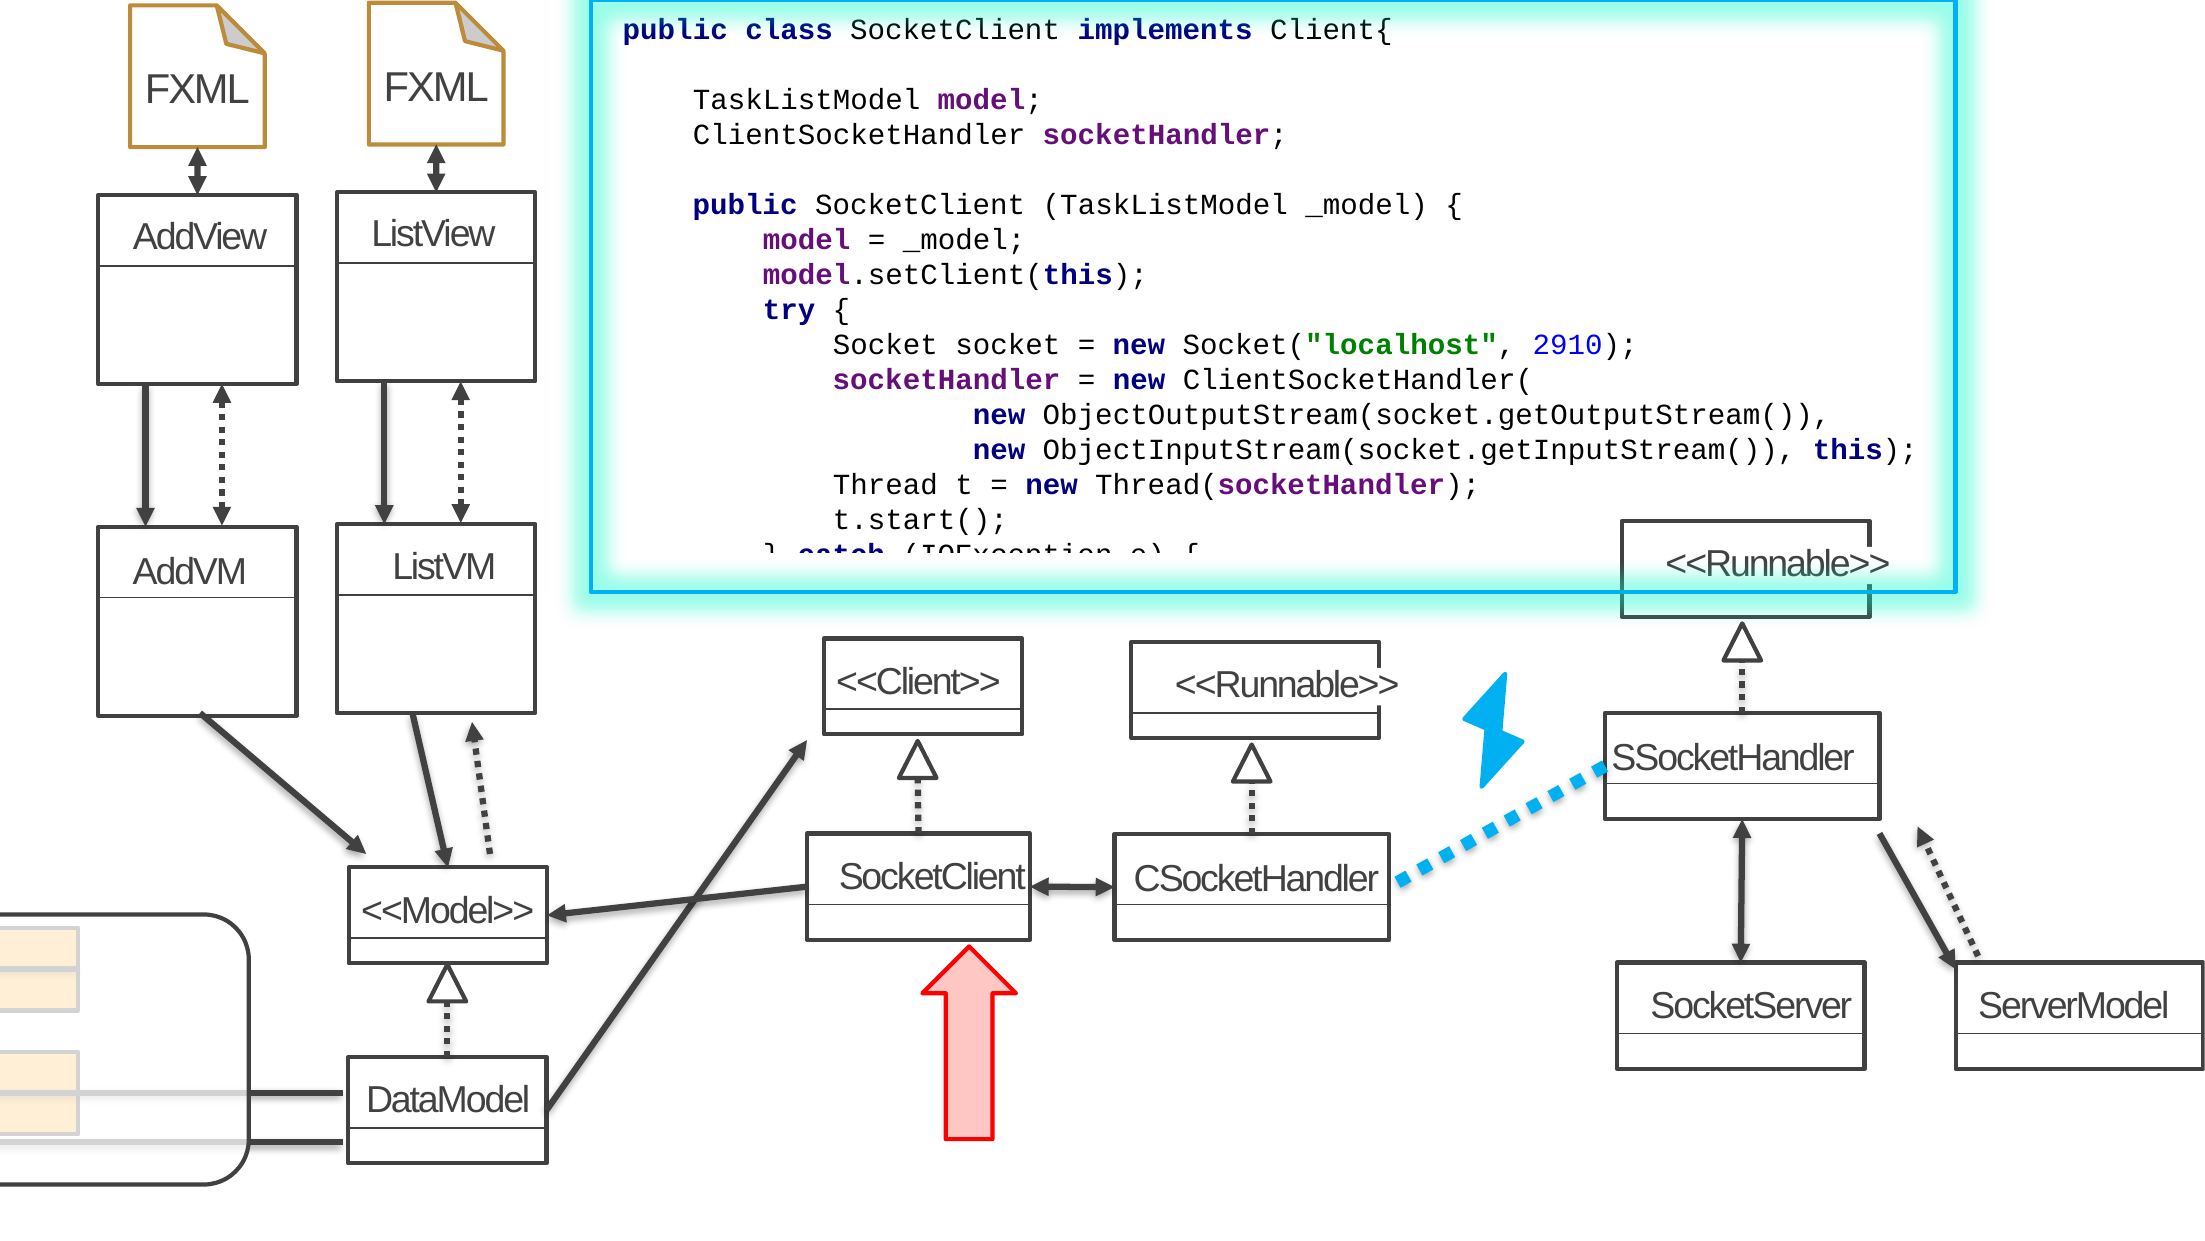

public class SocketClient implements Client{
    TaskListModel model;
    ClientSocketHandler socketHandler;
    public SocketClient (TaskListModel _model) {
        model = _model;
        model.setClient(this);
        try {
            Socket socket = new Socket("localhost", 2910);
            socketHandler = new ClientSocketHandler(
                    new ObjectOutputStream(socket.getOutputStream()),
                    new ObjectInputStream(socket.getInputStream()), this);
            Thread t = new Thread(socketHandler);
            t.start();
        } catch (IOException e) {
            e.printStackTrace();
        }
    }
    public void addToClientModel(Task task) {
        model.addTask(task);
    }
    public void removeFromClientModel(Task task) {
        model.removeTask(task);
    }
    @Override
    public void addTask(Task task) {
        socketHandler.sendToServer(Request.TYPE.ADD, task);
    }
    @Override
    public void removeTask(Task task) {
        socketHandler.sendToServer(Request.TYPE.REMOVE, task);
    }
}

FXML

FXML

ListView

AddView

<<Runnable>>

ListVM

AddVM

<<Client>>

<<Runnable>>

SSocketHandler

SocketClient

CSocketHandler

<<Model>>

SocketServer

ServerModel

DataModel